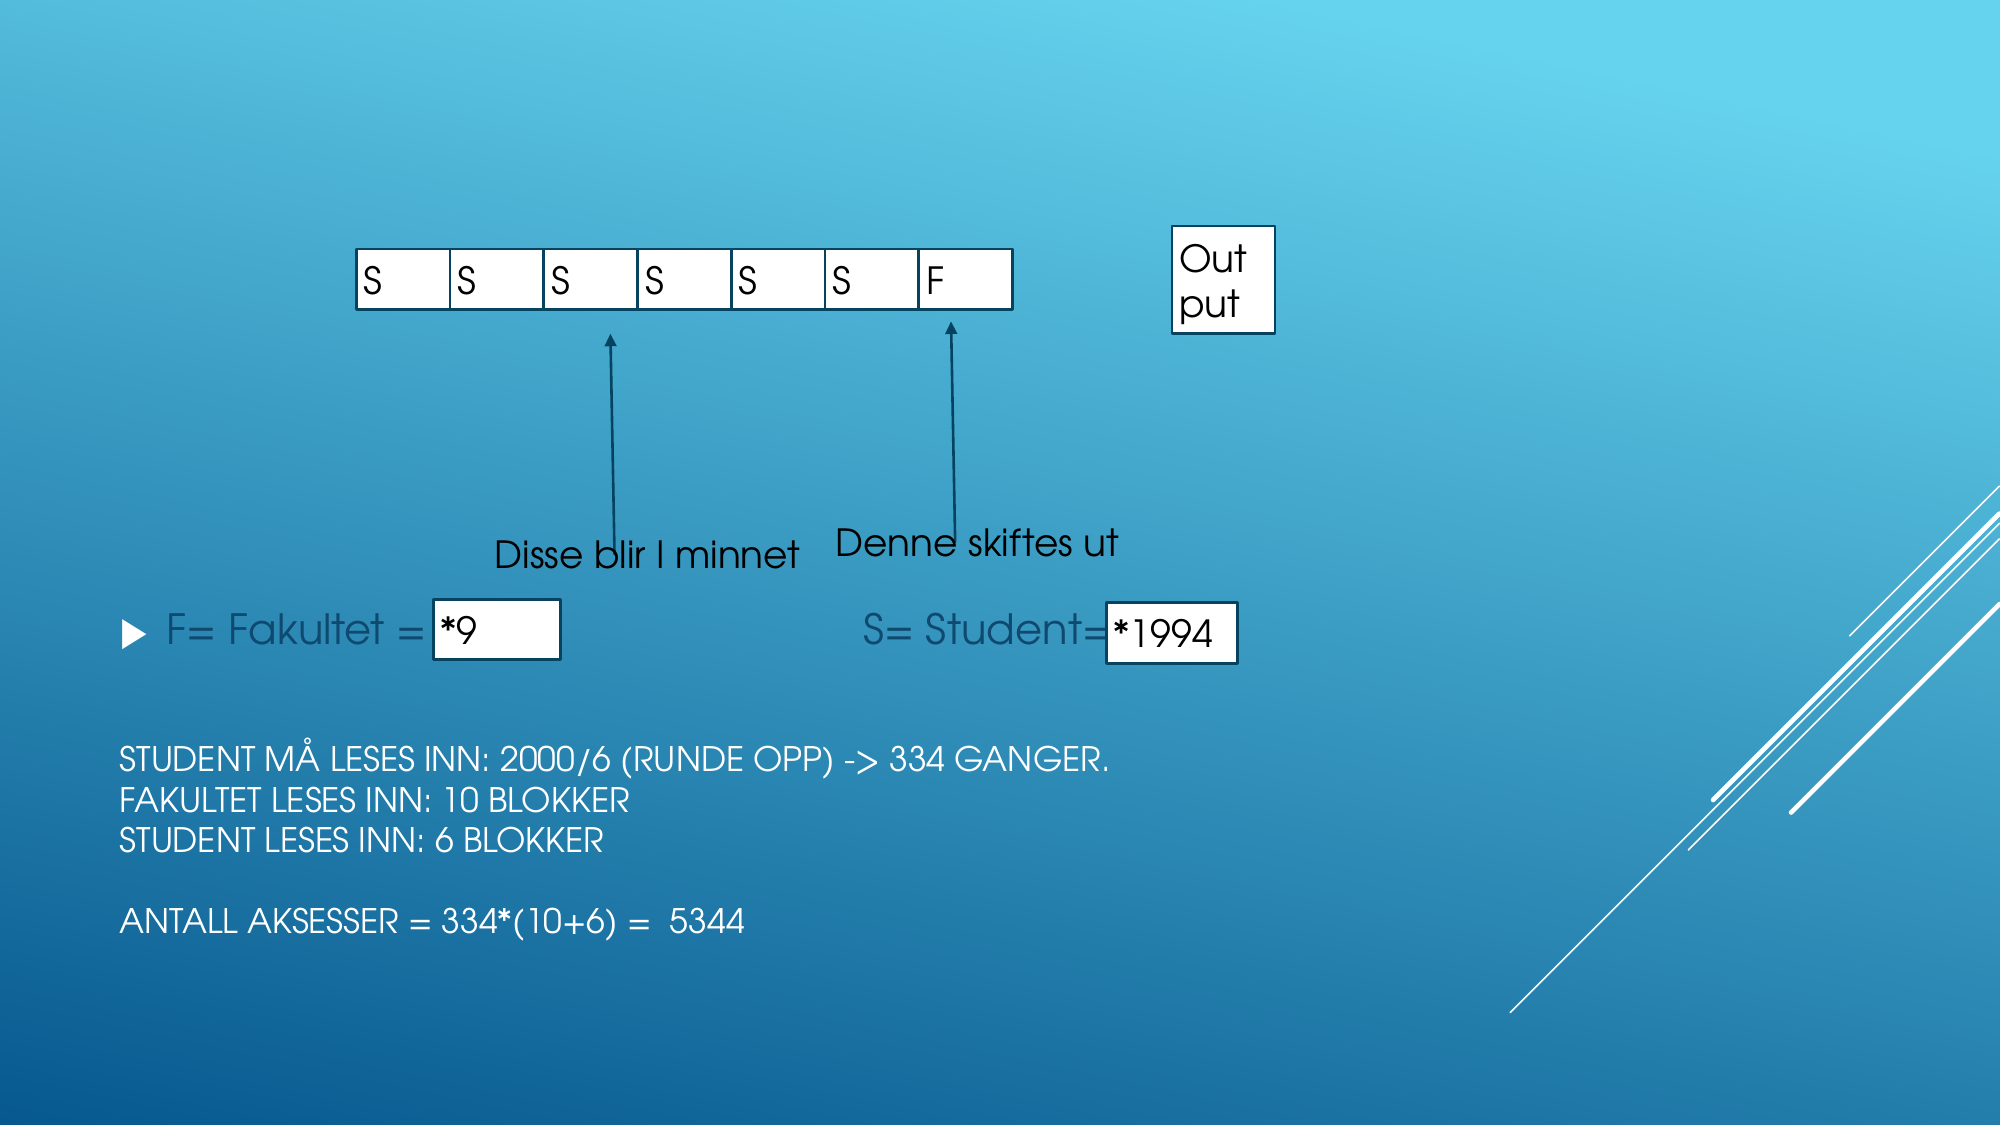

F= Fakultet =                                      S= Student=
Output
S
S
S
S
S
S
F
Denne skiftes ut
Disse blir I minnet
*9
*1994
# STUDENT MÅ LESES INN: 2000/6 (RUNDE OPP) -> 334 GANGER. FAKULTET LESES INN: 10 BLOKKER STUDENT LESES INN: 6 BLOKKER ANTALL AKSESSER = 334*(10+6) =  5344